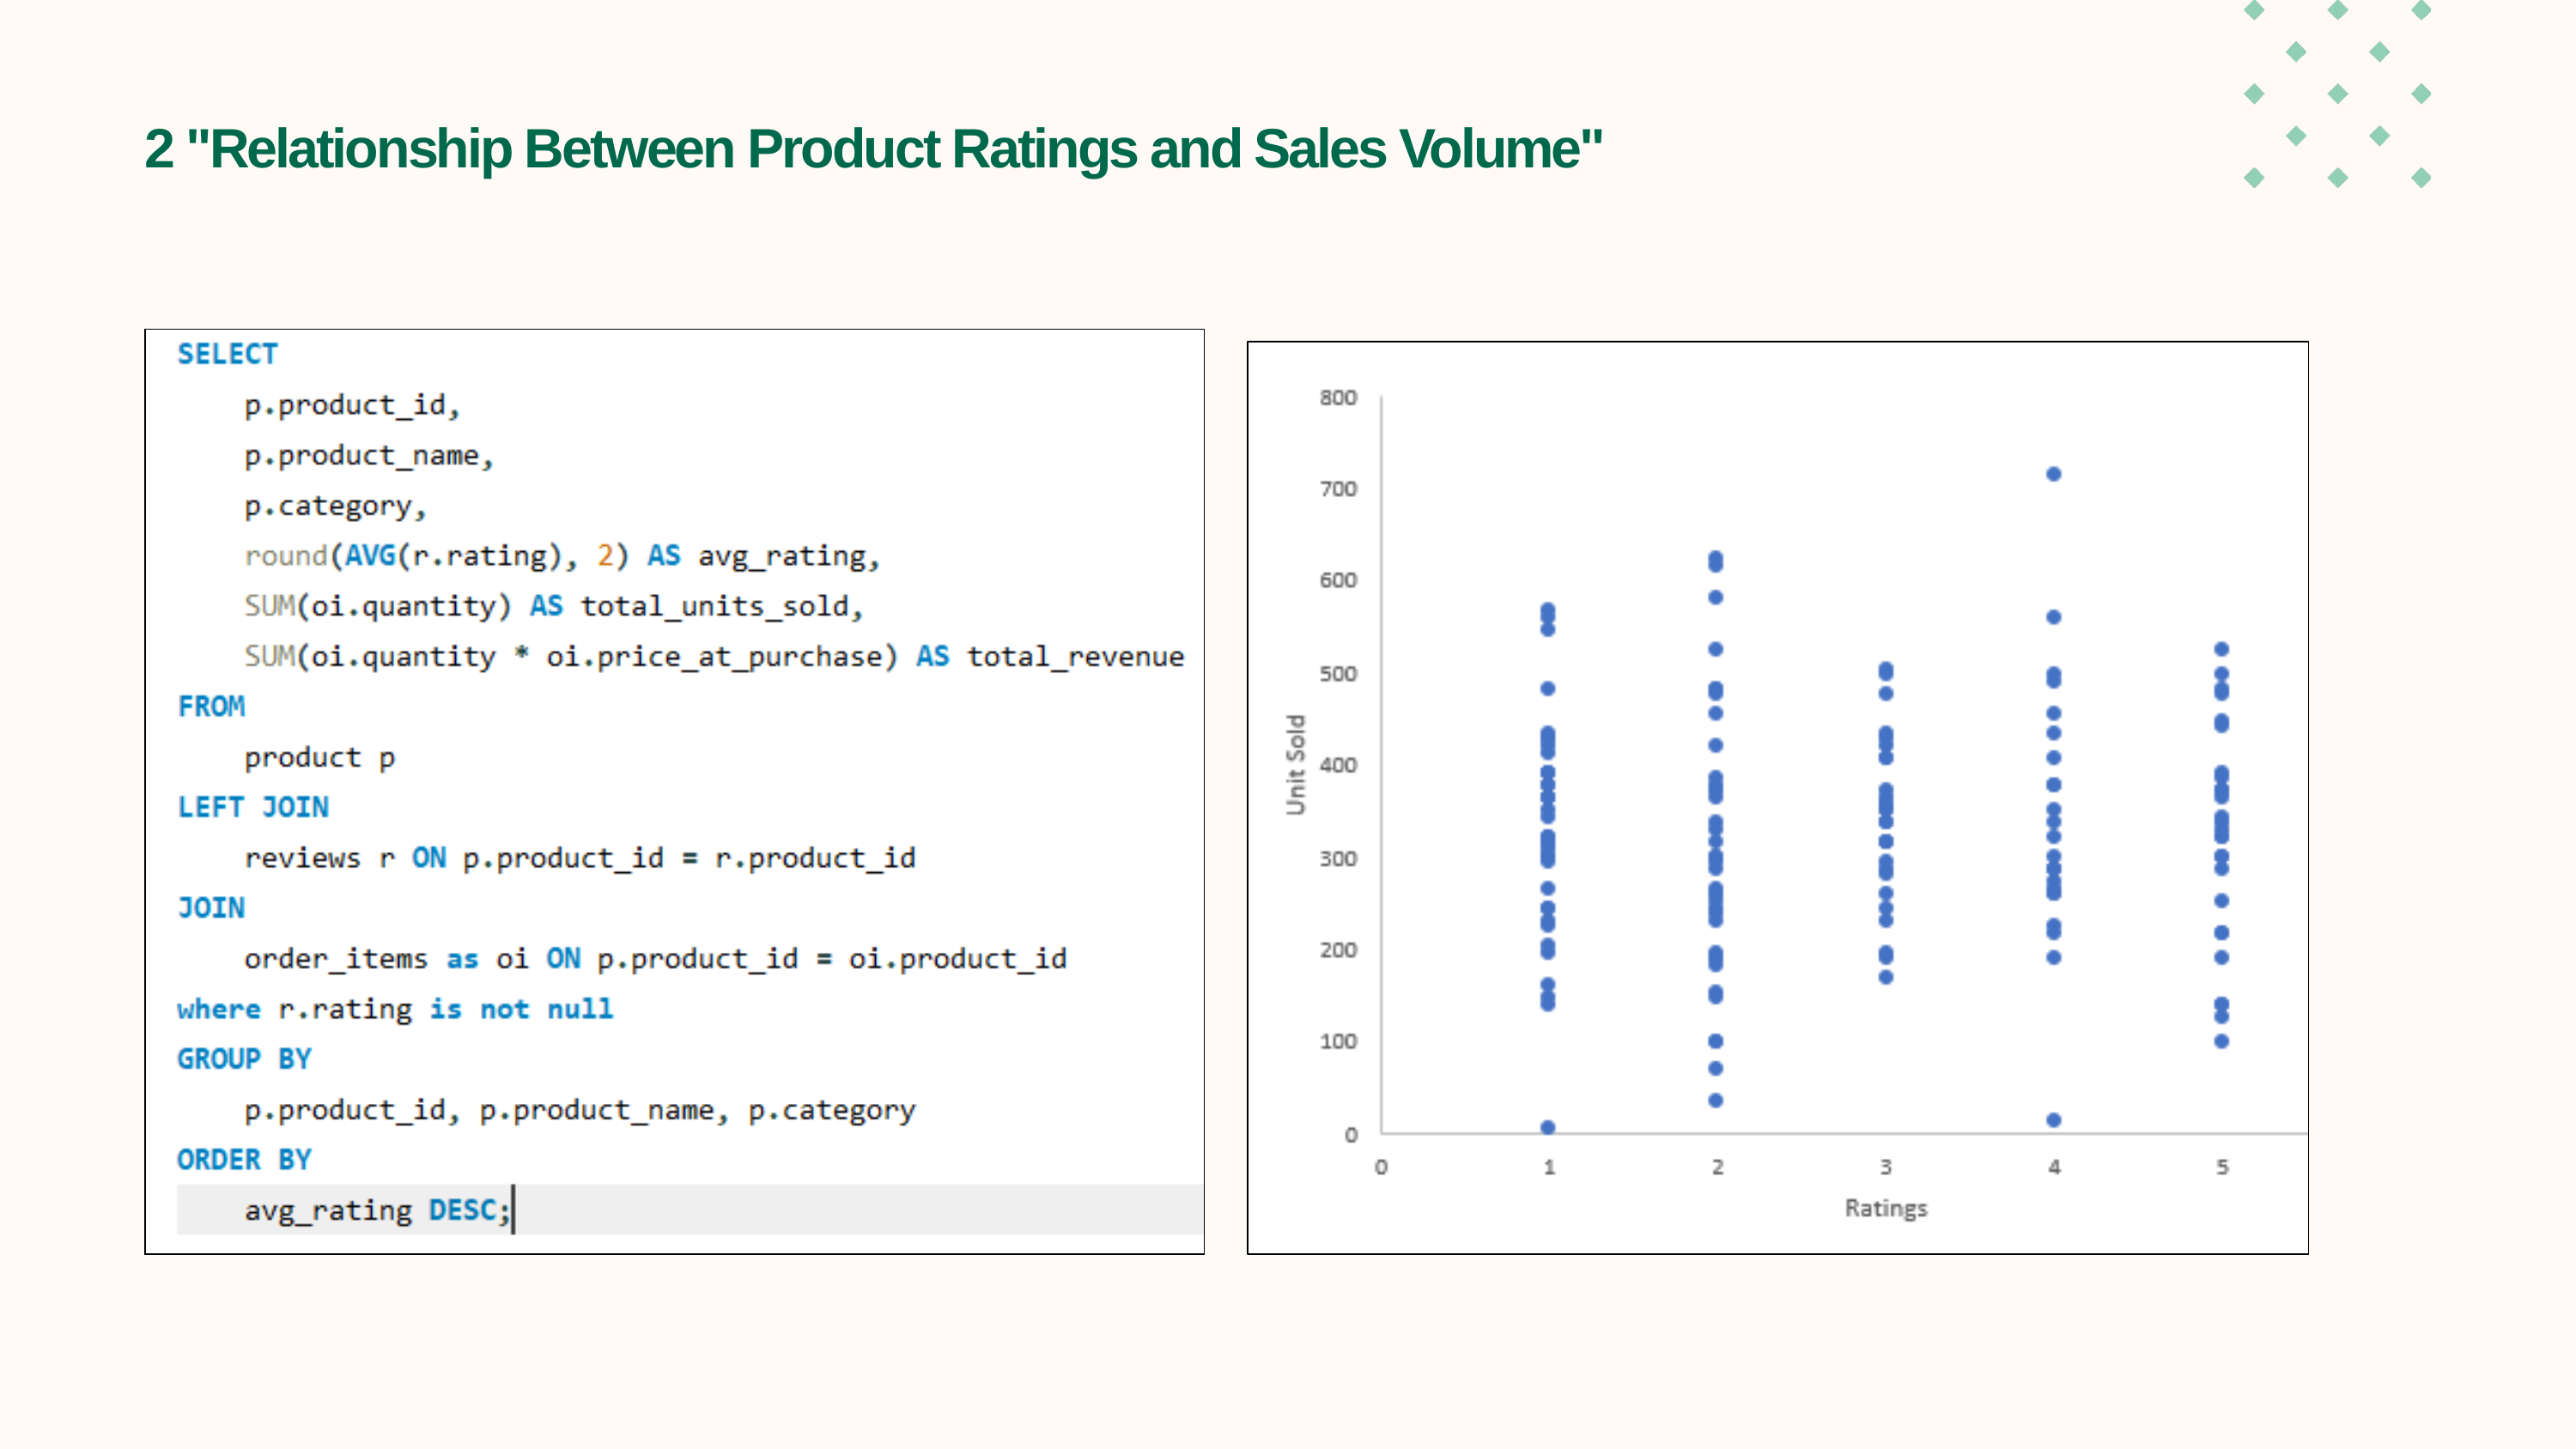

2 "Relationship Between Product Ratings and Sales Volume"